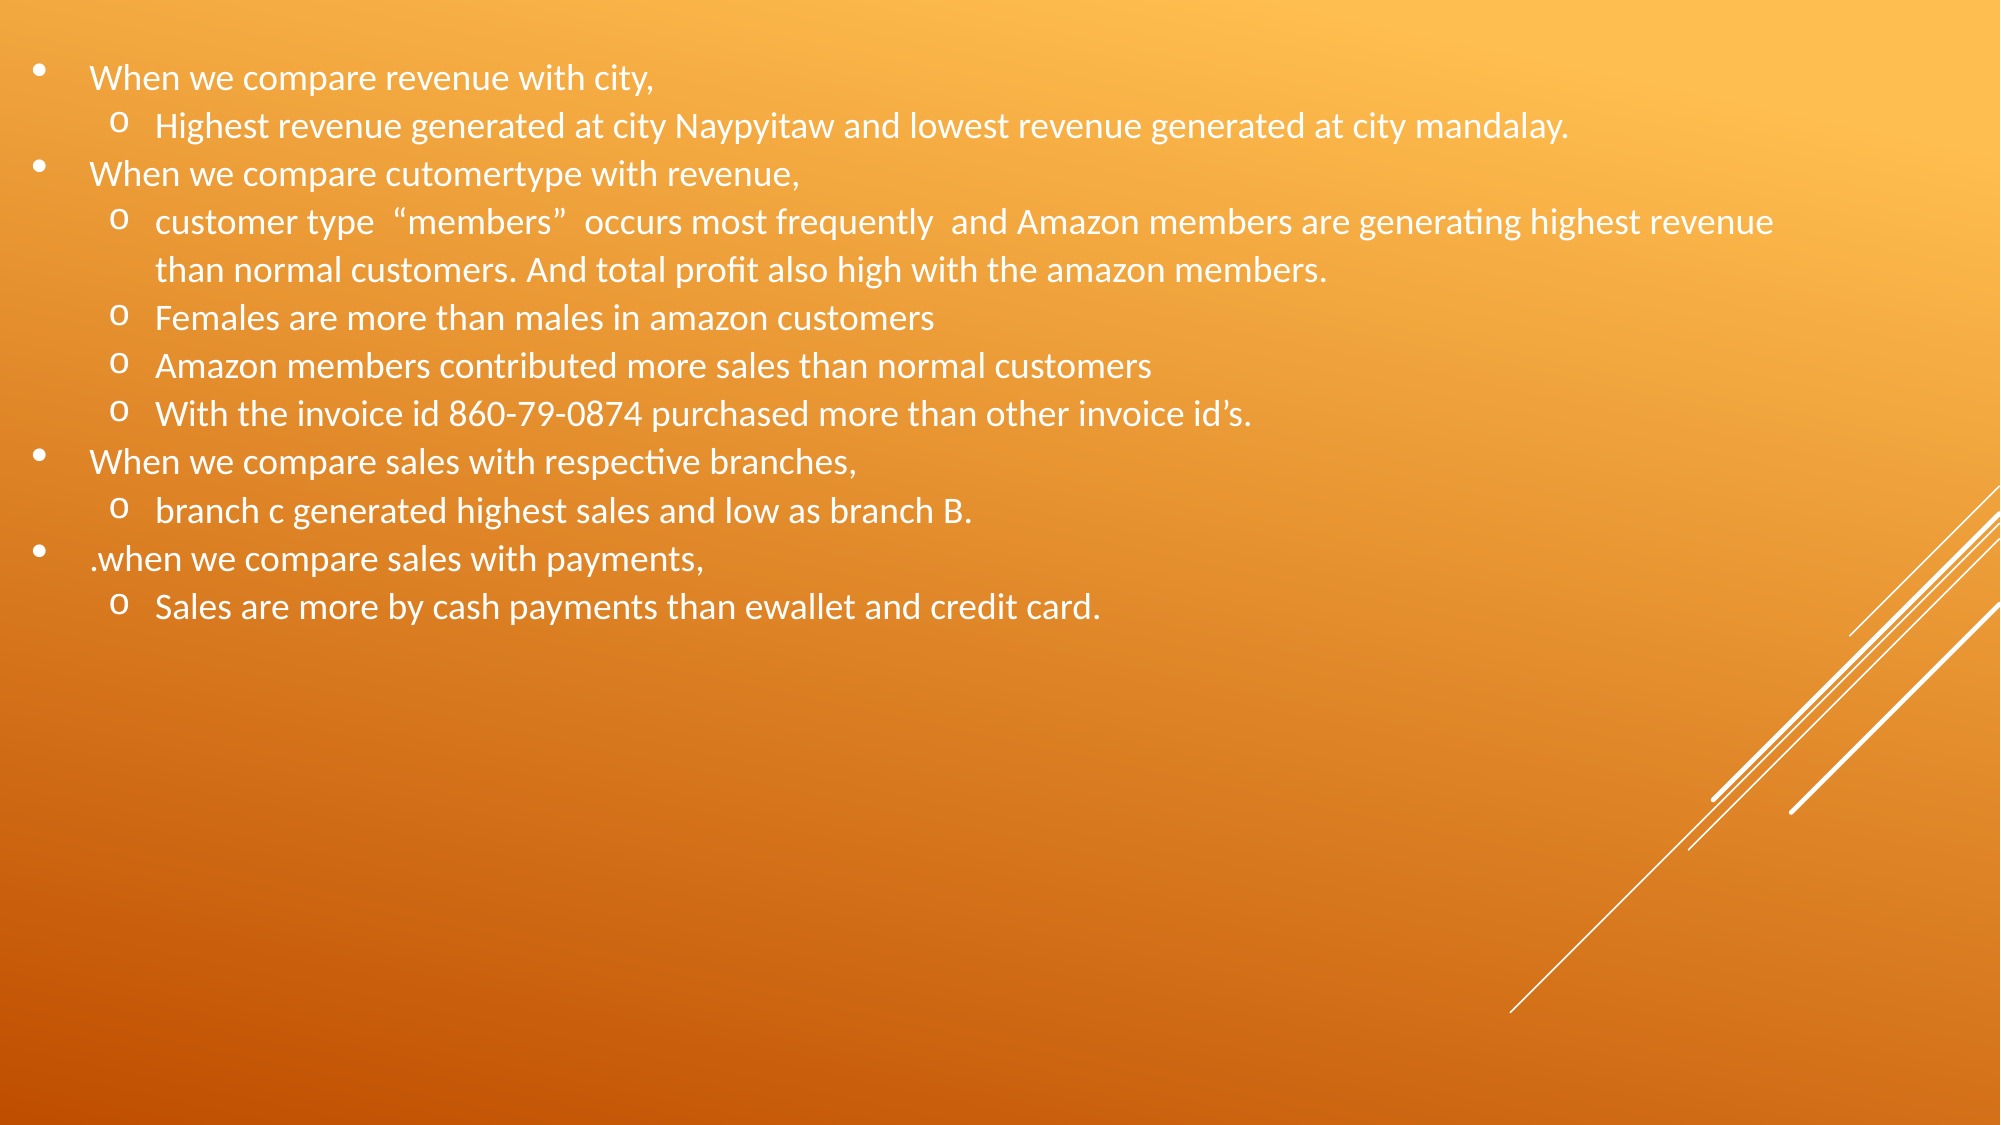

When we compare revenue with city,
Highest revenue generated at city Naypyitaw and lowest revenue generated at city mandalay.
When we compare cutomertype with revenue,
customer type  “members”  occurs most frequently  and Amazon members are generating highest revenue than normal customers. And total profit also high with the amazon members.
Females are more than males in amazon customers
Amazon members contributed more sales than normal customers
With the invoice id 860-79-0874 purchased more than other invoice id’s.
When we compare sales with respective branches,
branch c generated highest sales and low as branch B.
.when we compare sales with payments,
Sales are more by cash payments than ewallet and credit card.